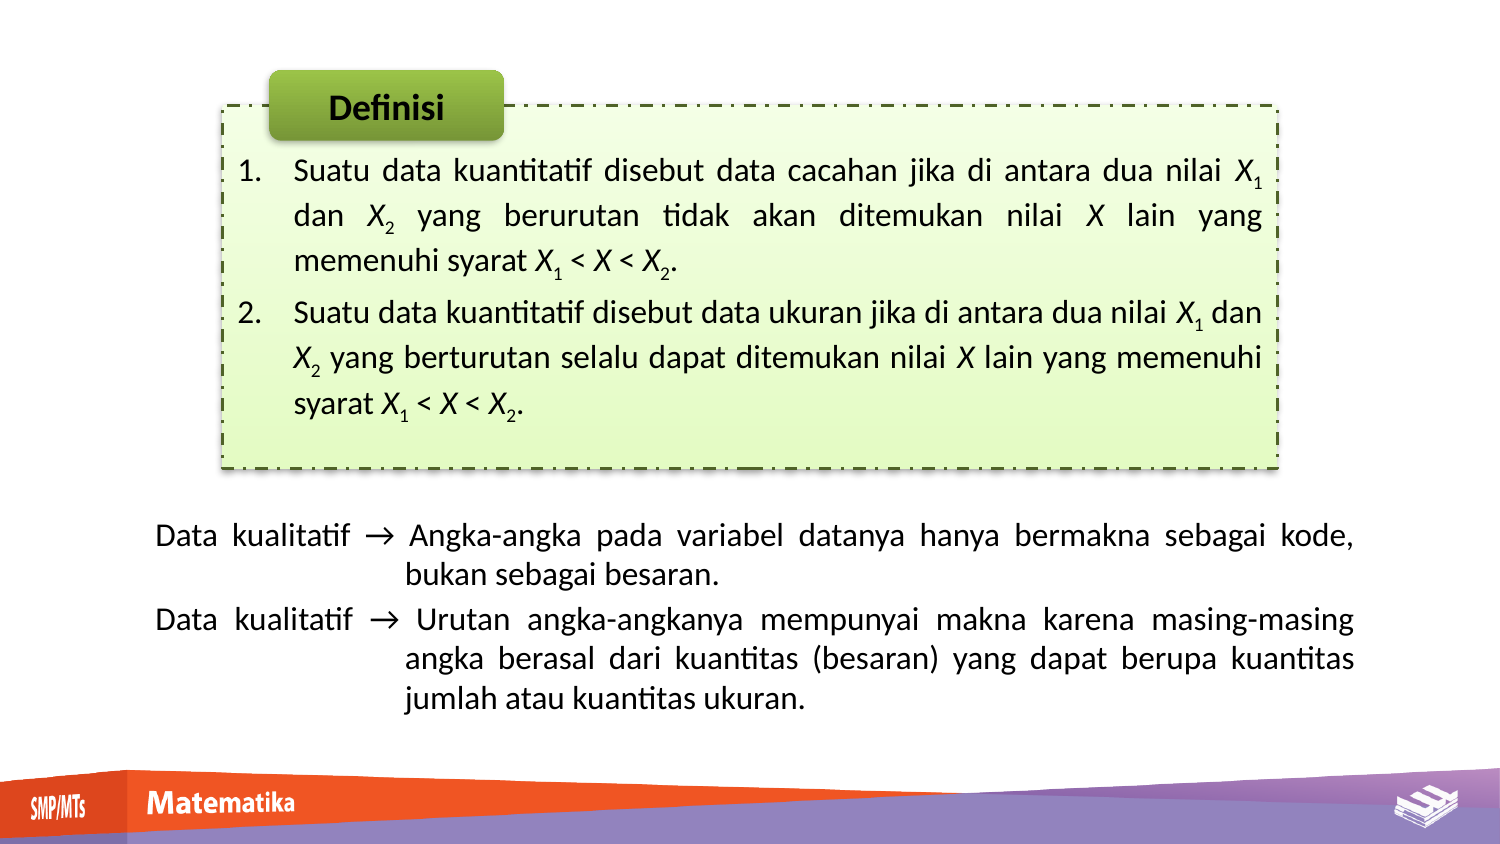

Definisi
Suatu data kuantitatif disebut data cacahan jika di antara dua nilai X1 dan X2 yang berurutan tidak akan ditemukan nilai X lain yang memenuhi syarat X1 < X < X2.
Suatu data kuantitatif disebut data ukuran jika di antara dua nilai X1 dan X2 yang berturutan selalu dapat ditemukan nilai X lain yang memenuhi syarat X1 < X < X2.
Data kualitatif → Angka-angka pada variabel datanya hanya bermakna sebagai kode, bukan sebagai besaran.
Data kualitatif → Urutan angka-angkanya mempunyai makna karena masing-masing angka berasal dari kuantitas (besaran) yang dapat berupa kuantitas jumlah atau kuantitas ukuran.